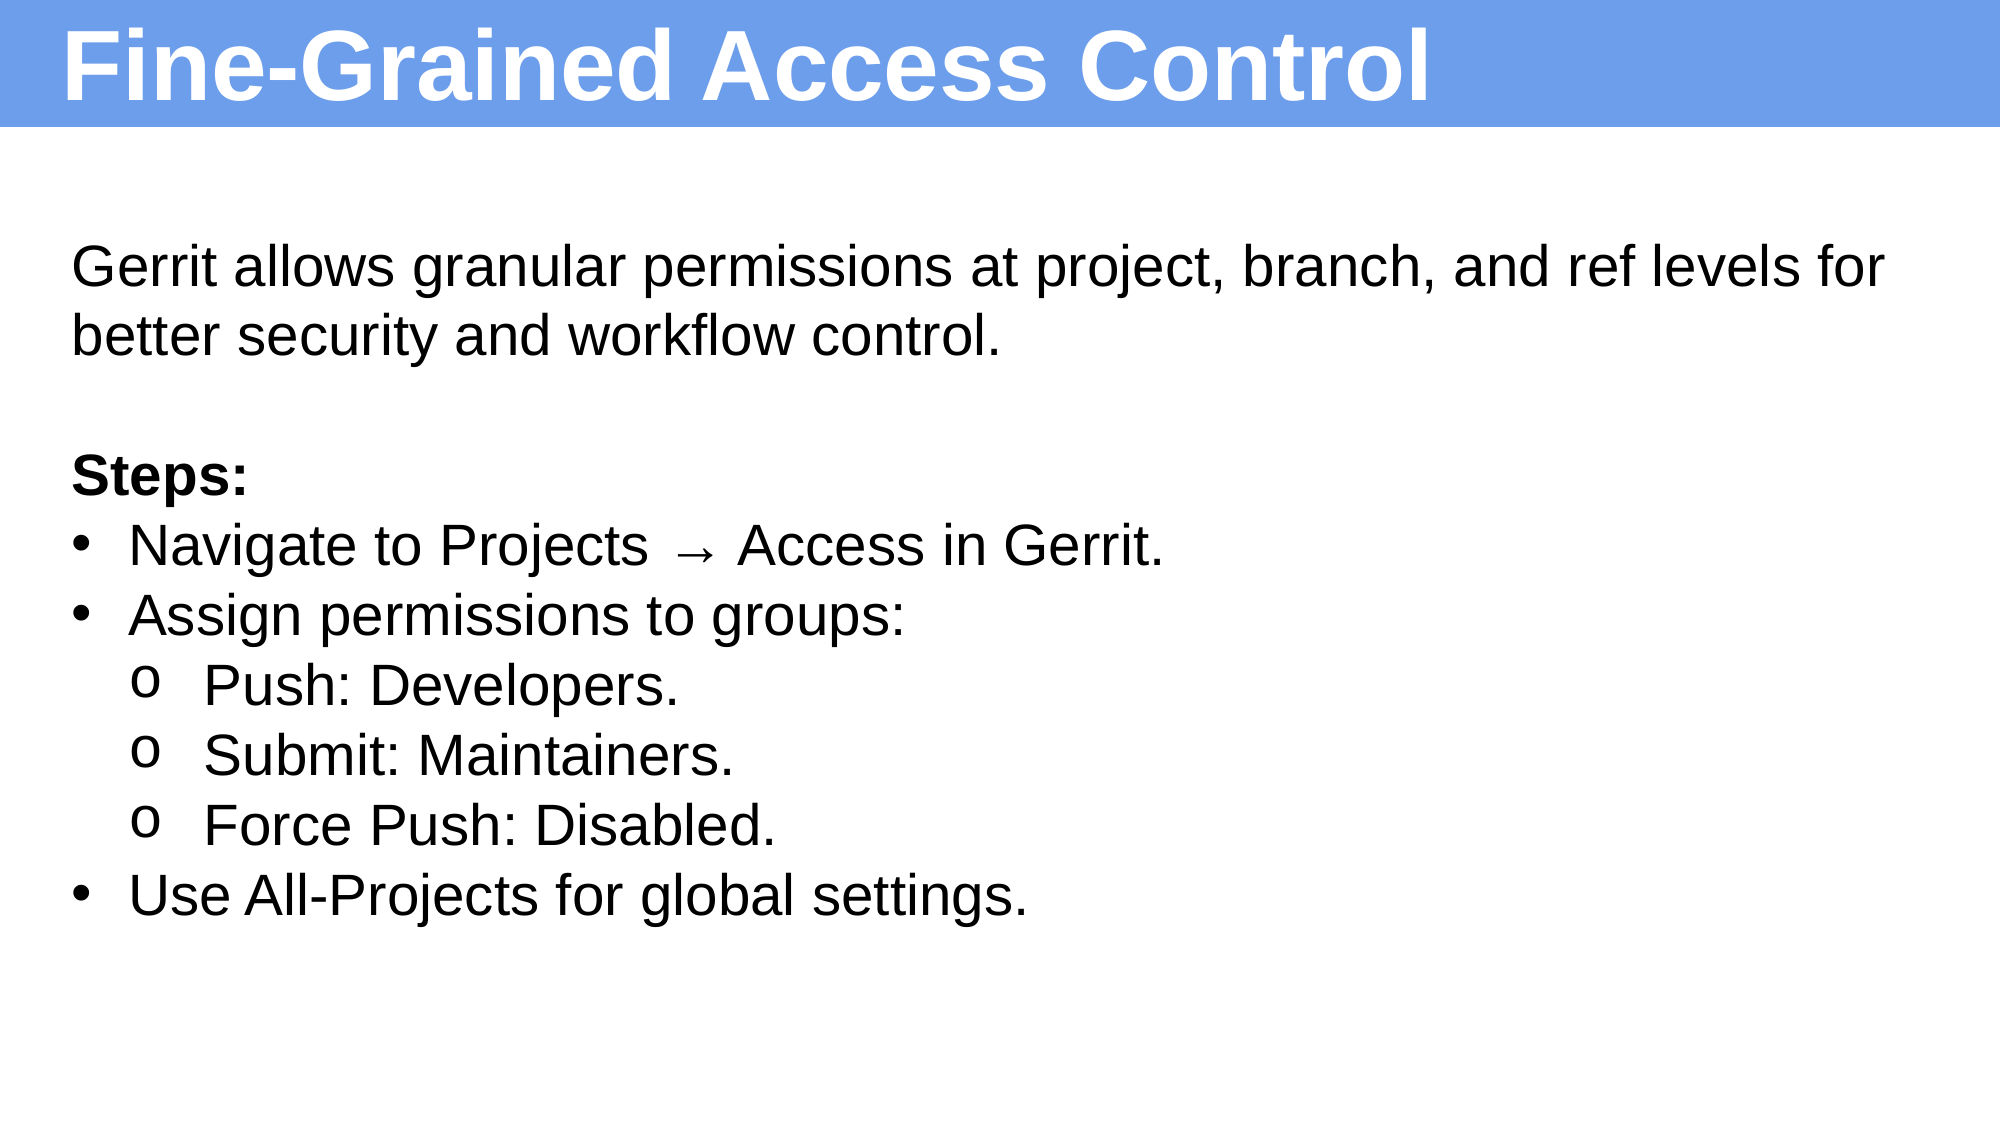

# Fine-Grained Access Control

Gerrit allows granular permissions at project, branch, and ref levels for better security and workflow control.

Steps:
Navigate to Projects → Access in Gerrit.
Assign permissions to groups:
Push: Developers.
Submit: Maintainers.
Force Push: Disabled.
Use All-Projects for global settings.